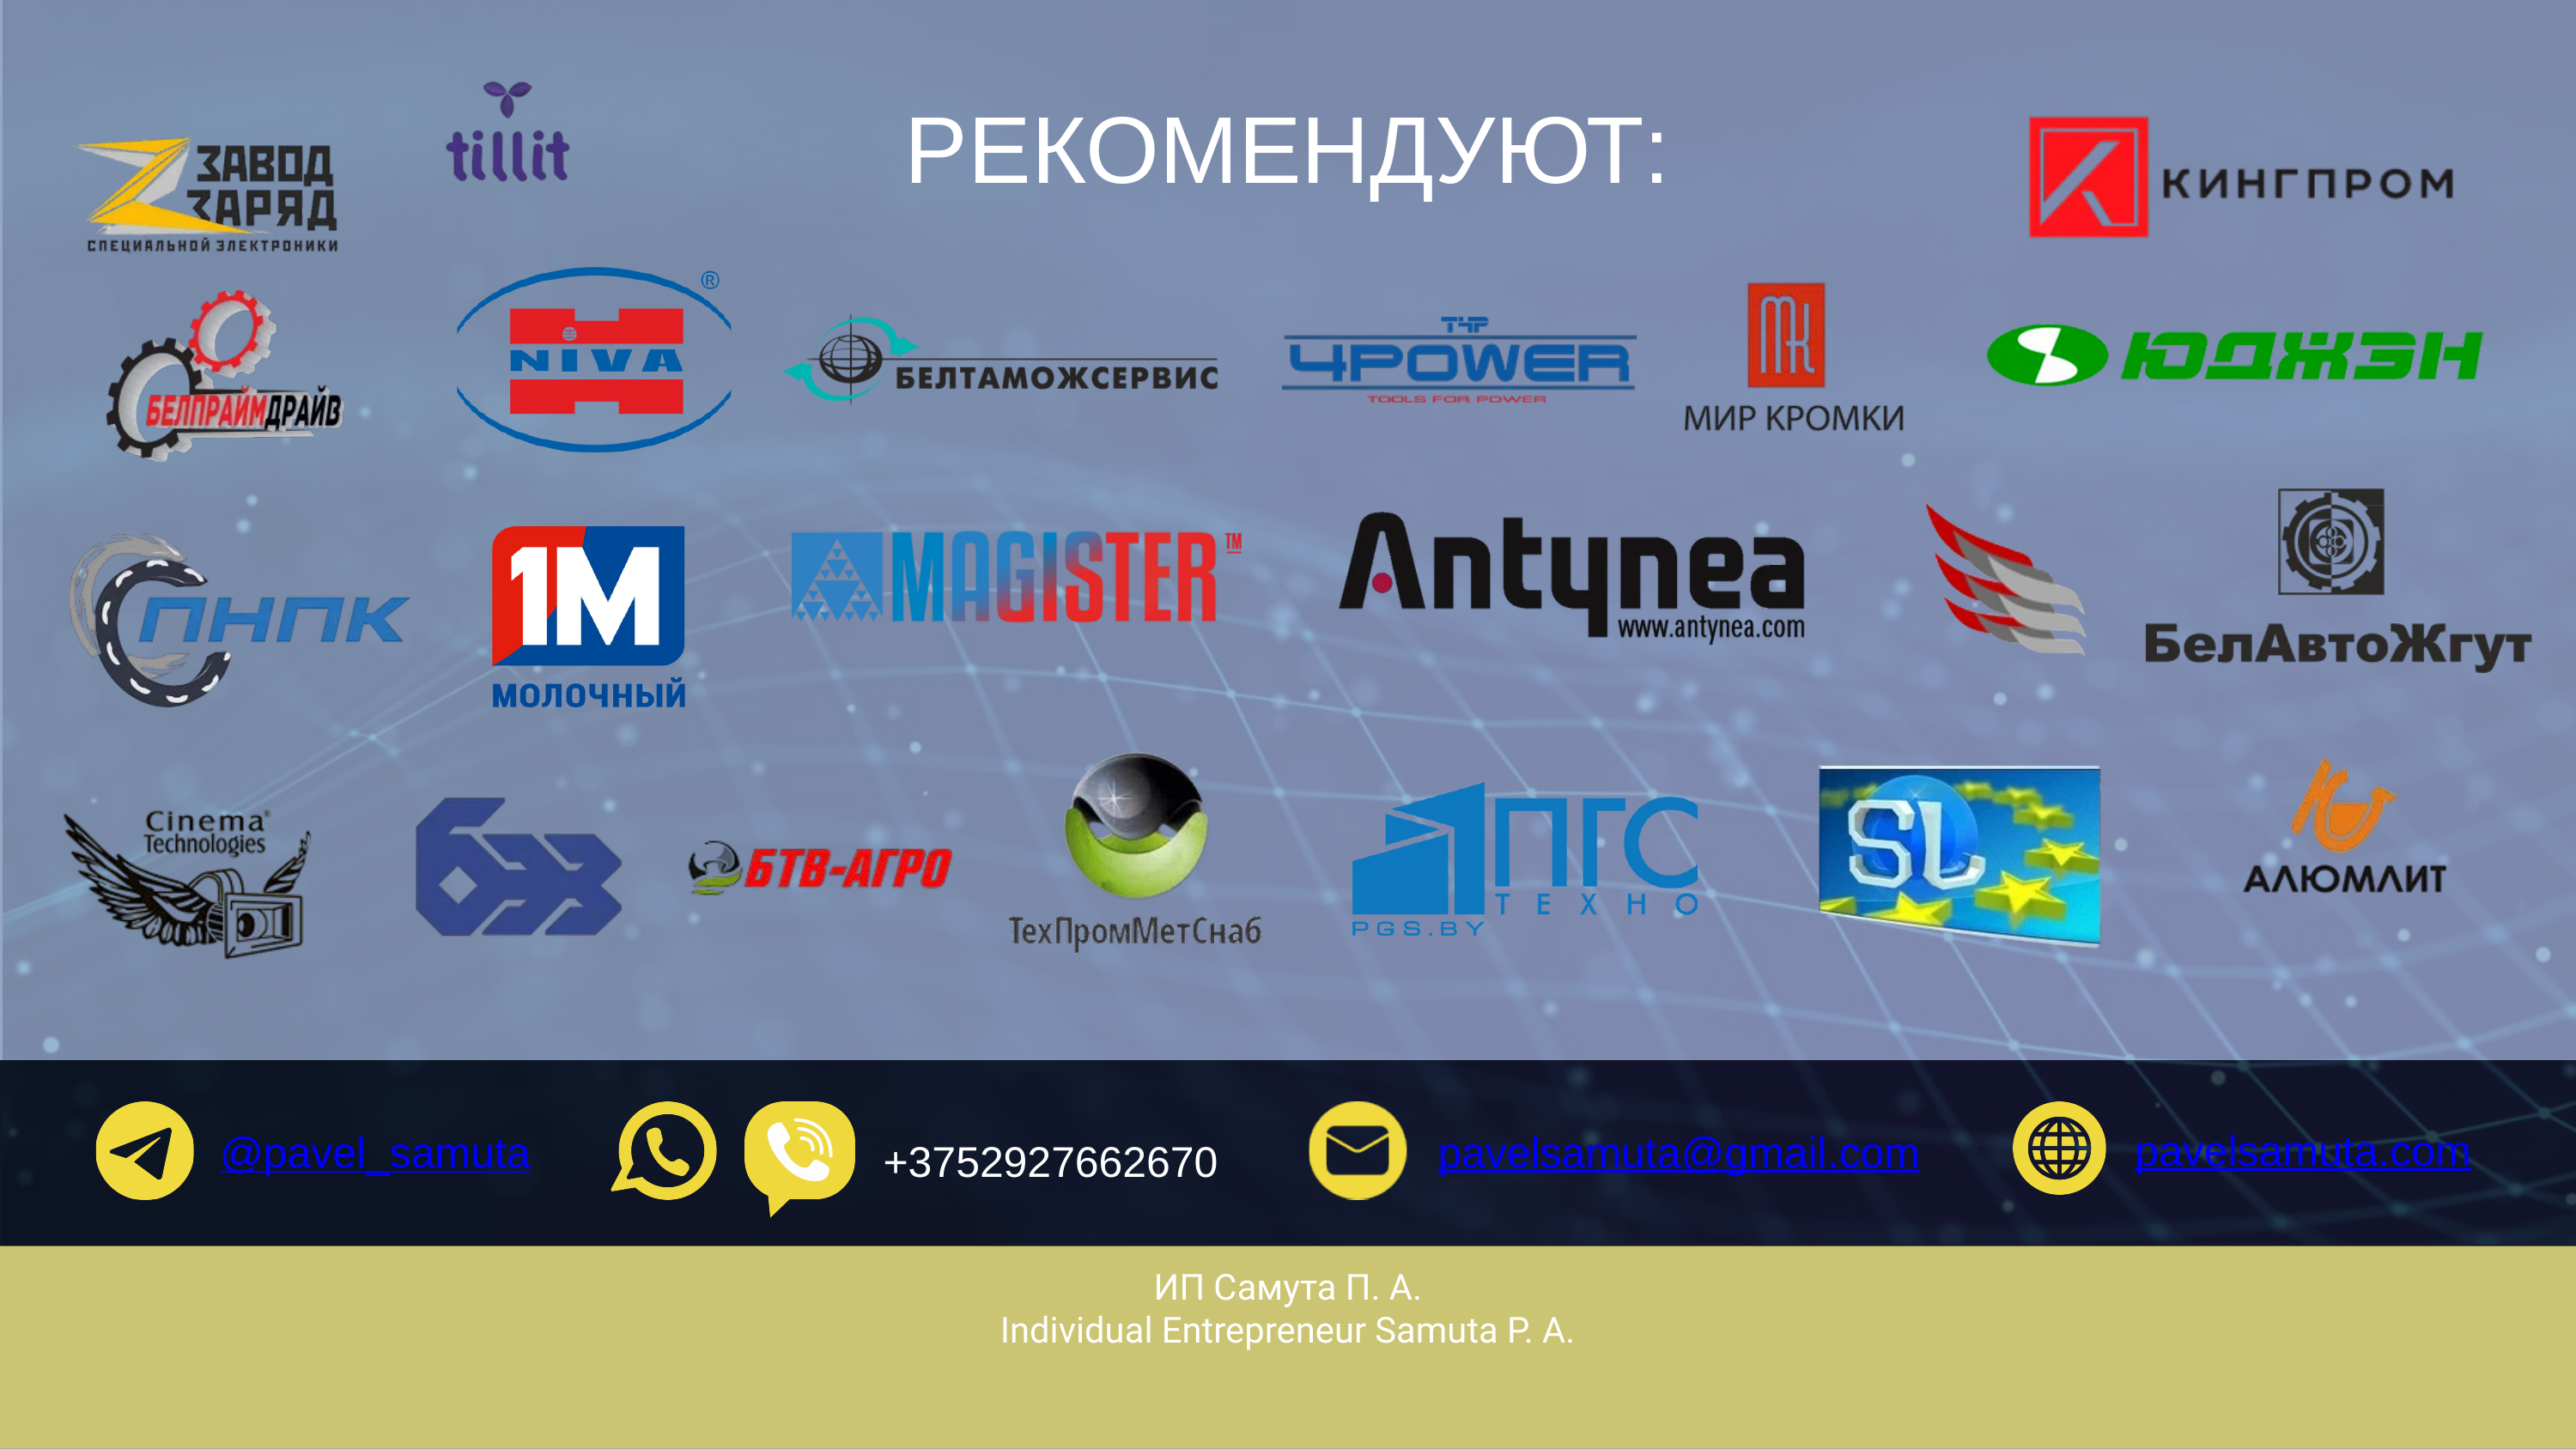

РЕКОМЕНДУЮТ:

pavelsamuta.com
pavelsamuta@gmail.com
@pavel_samuta
+3752927662670

ИП Самута П. А.
Individual Entrepreneur Samuta P. A.